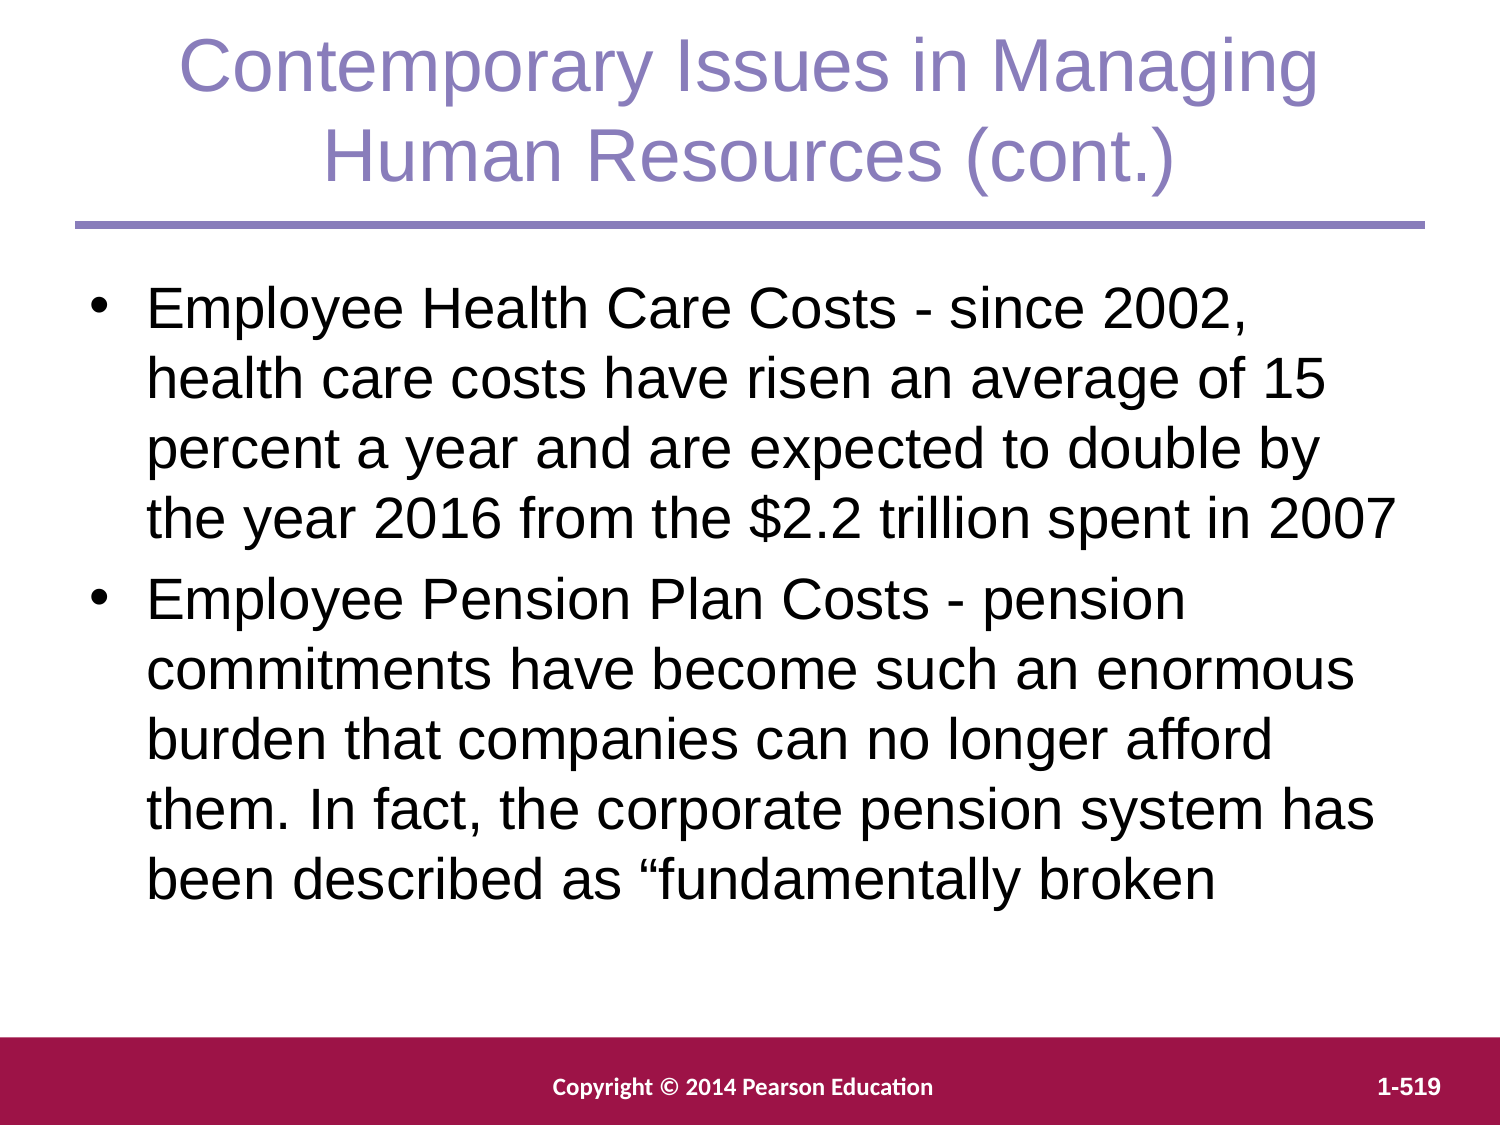

Contemporary Issues in Managing
Human Resources (cont.)
Employee Health Care Costs - since 2002, health care costs have risen an average of 15 percent a year and are expected to double by the year 2016 from the $2.2 trillion spent in 2007
Employee Pension Plan Costs - pension commitments have become such an enormous burden that companies can no longer afford them. In fact, the corporate pension system has been described as “fundamentally broken